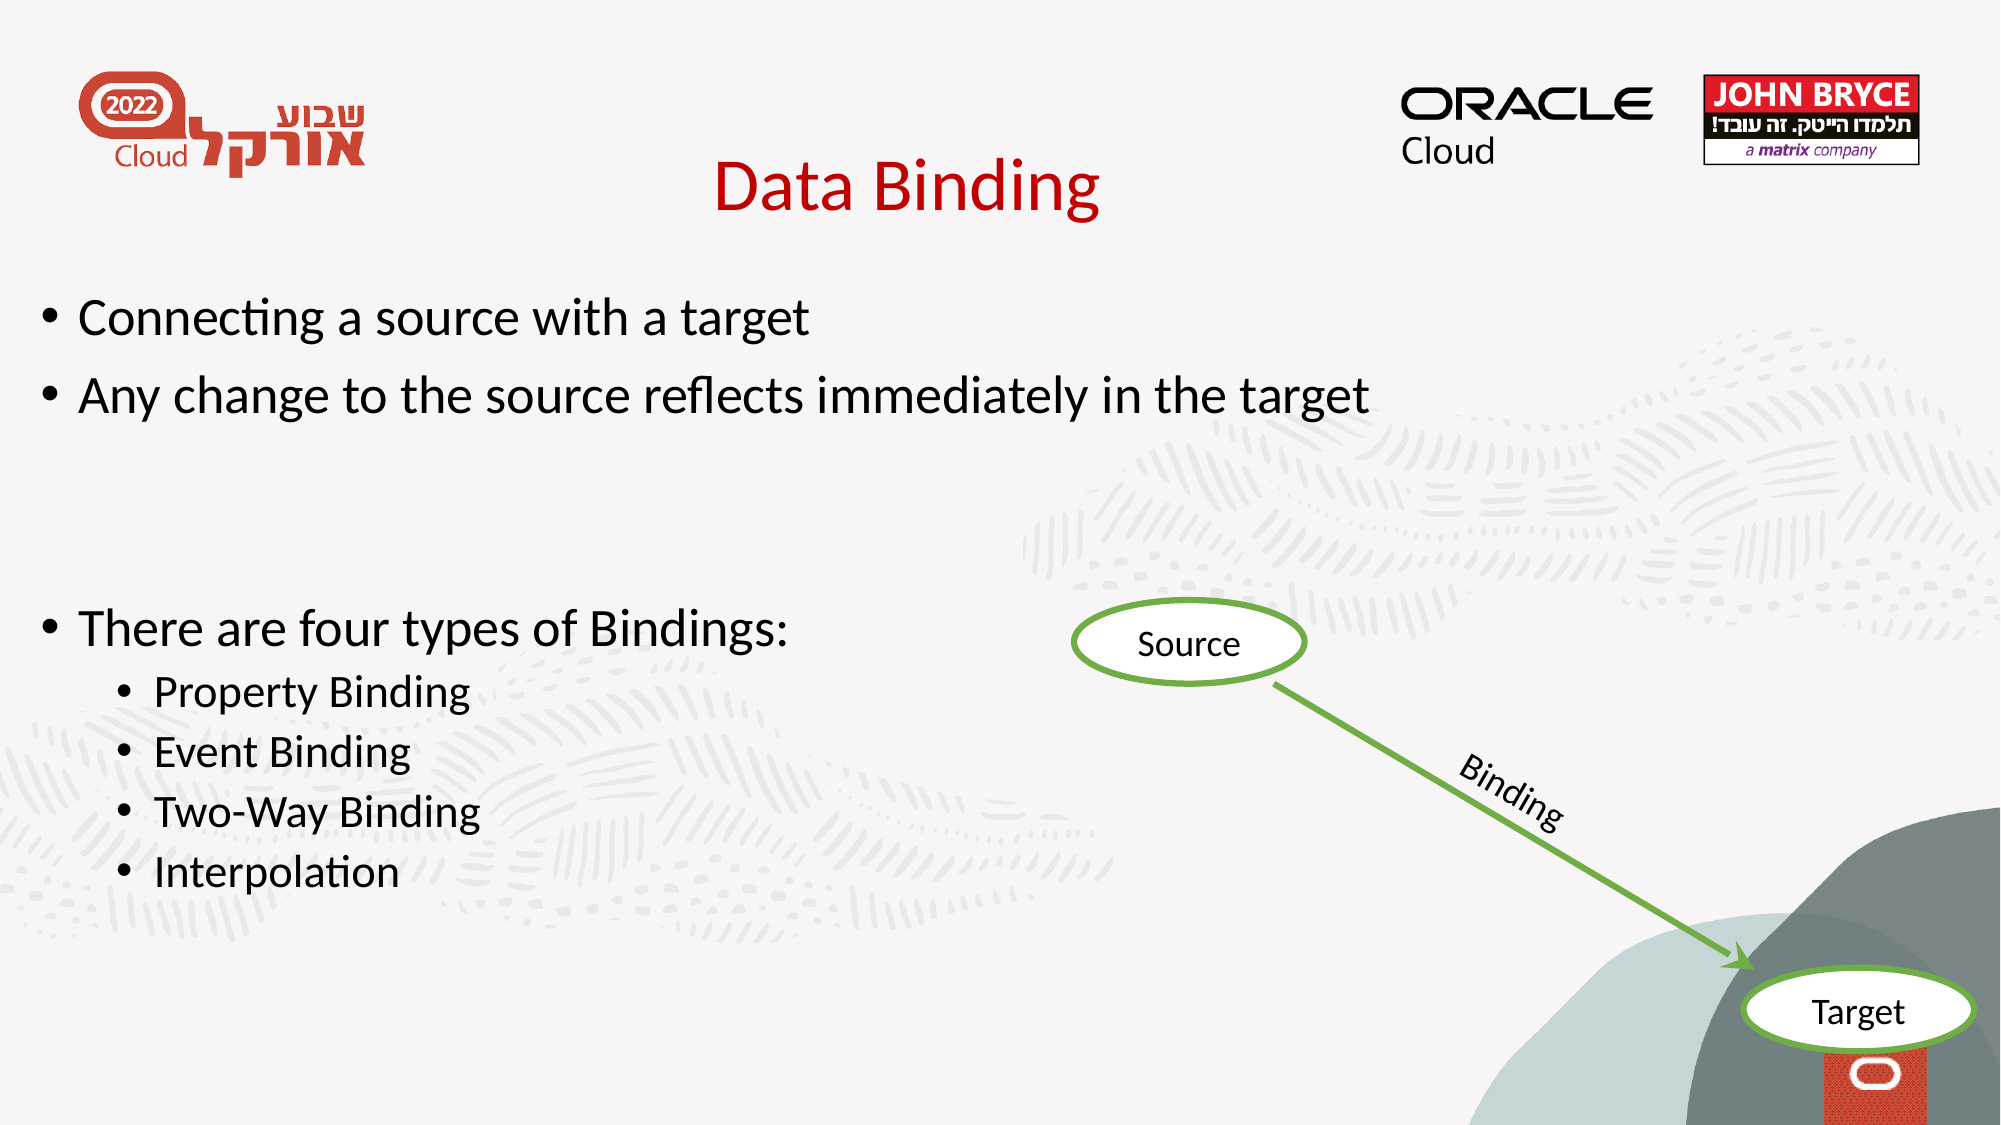

Data Binding
Connecting a source with a target
Any change to the source reflects immediately in the target

There are four types of Bindings:
Property Binding
Event Binding
Two-Way Binding
Interpolation

Source
Binding
Target